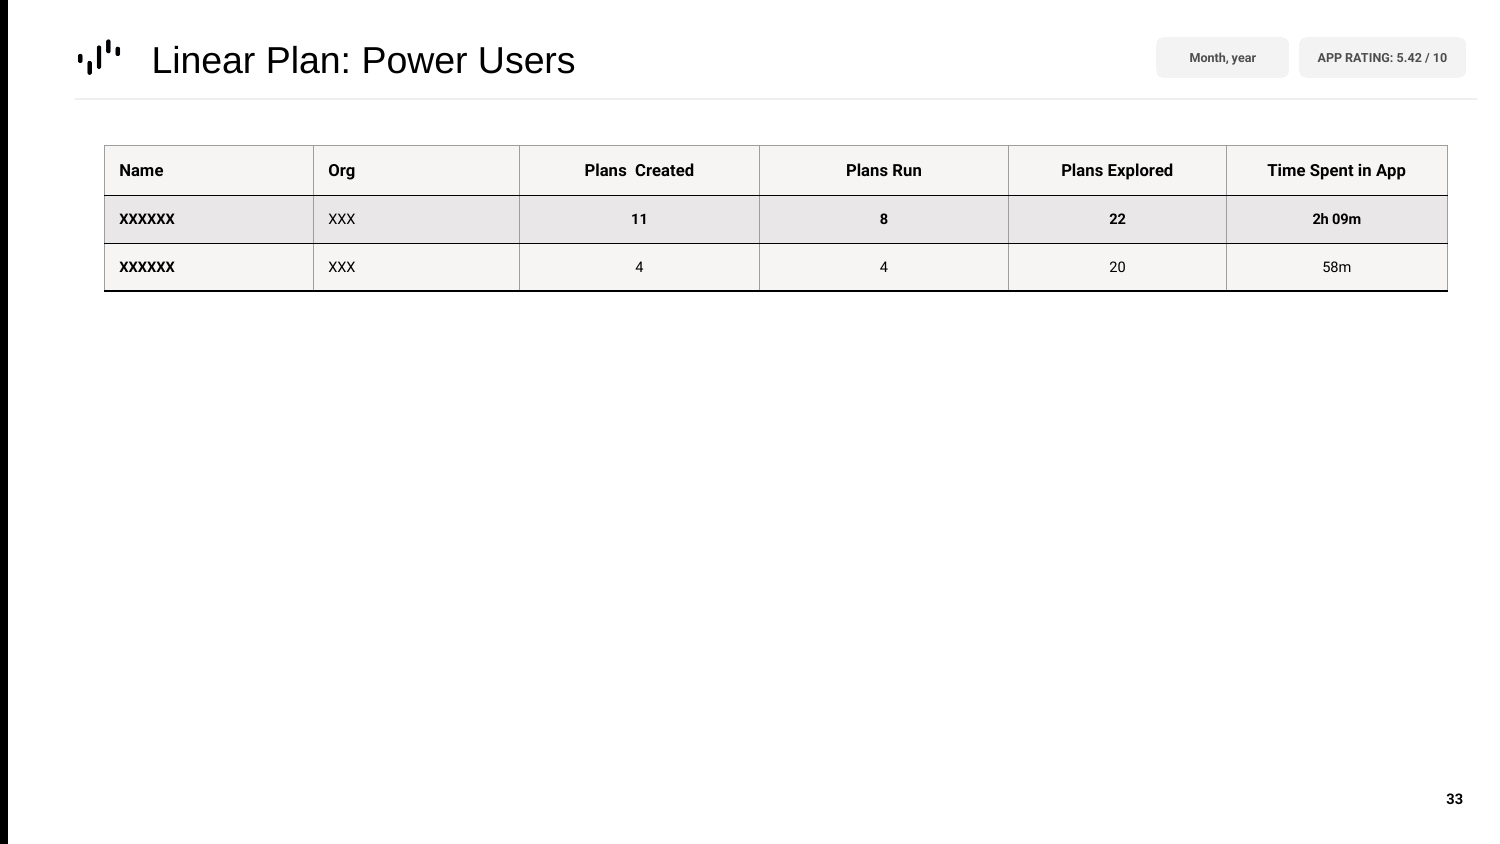

Linear Plan: Power Users
October 2022
December 2022
January 2022
January 2023
February 2023
March 2023
April 2023
May 2023
June 2023
July 2023
Month, year
APP RATING: 7.00 / 10
APP RATING: 6.56 / 10
APP RATING: 6.05 / 10
APP RATING: 8.75 / 10
APP RATING: 6.25 / 10
APP RATING: 5.00 / 10
APP RATING: 4.14 / 10
APP RATING: 4.50 / 10
APP RATING: 5.42 / 10
| Name | Org | Plans Created | Plans Run | Plans Explored | Time Spent in App |
| --- | --- | --- | --- | --- | --- |
| XXXXXX | XXX | 11 | 8 | 22 | 2h 09m |
| XXXXXX | XXX | 4 | 4 | 20 | 58m |
33